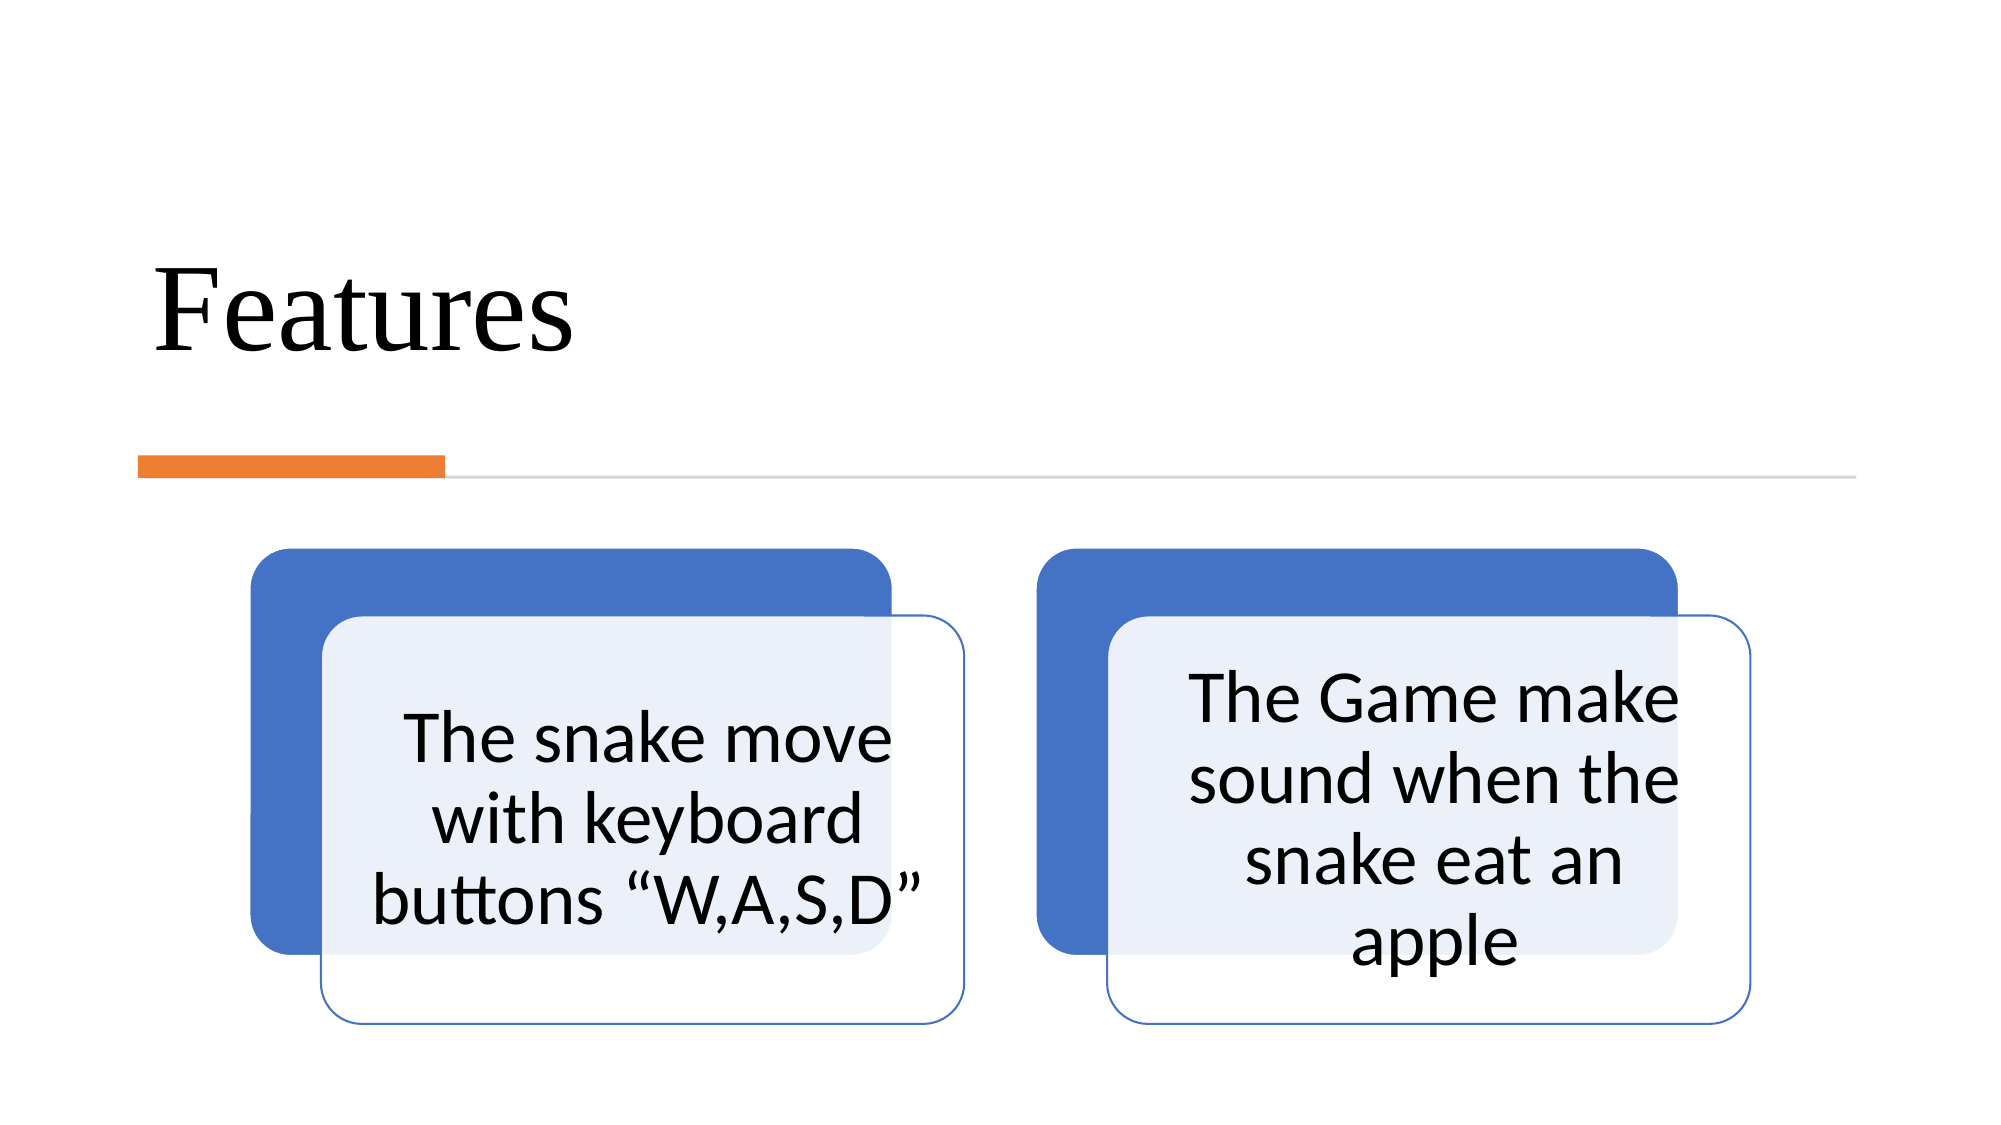

# Features

The snake move with keyboard buttons “W,A,S,D”
The Game make sound when the snake eat an apple